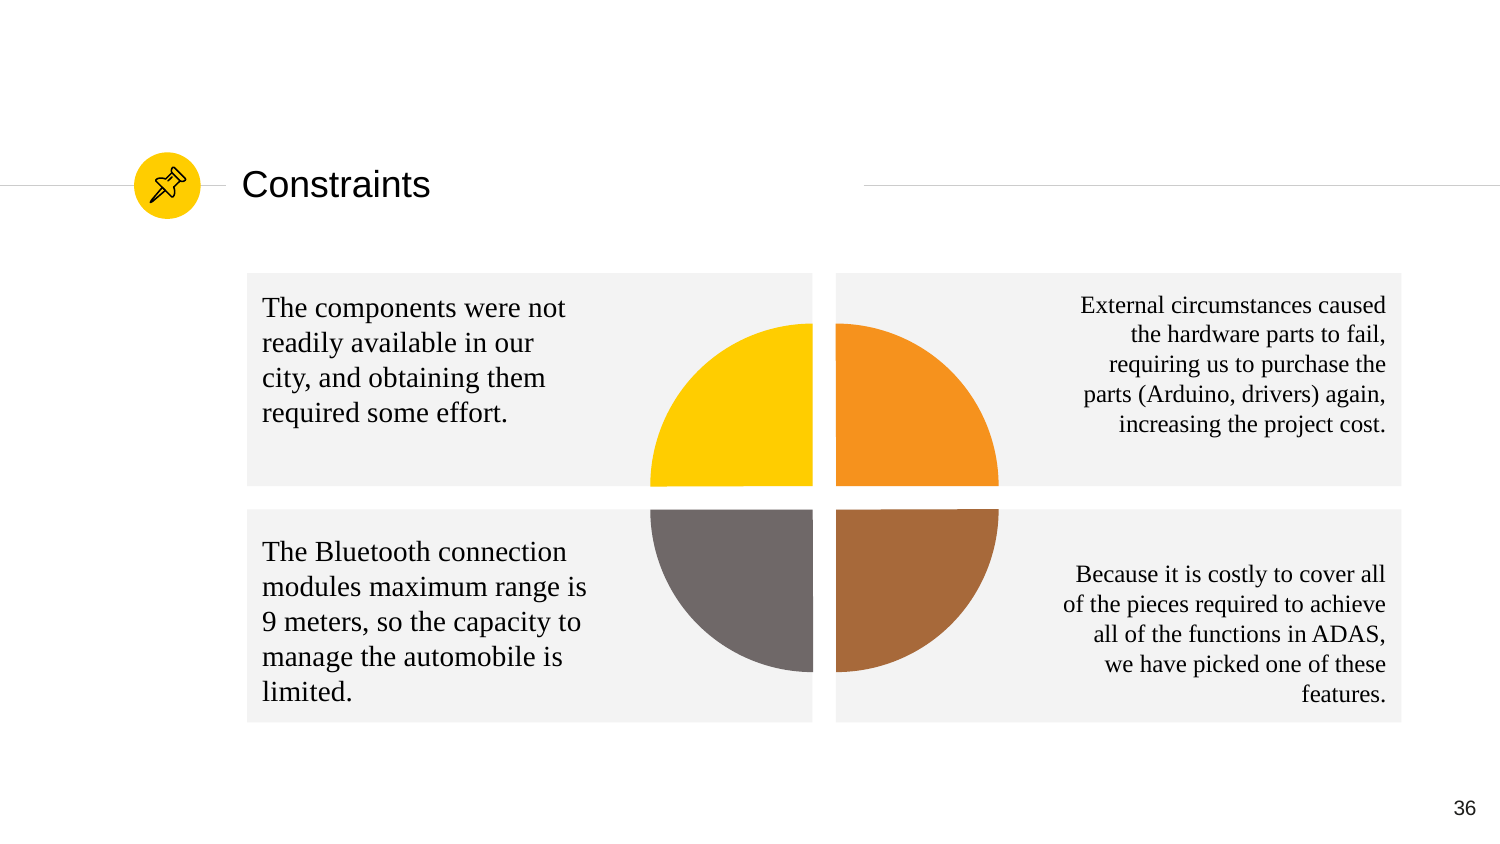

# Constraints

The components were not readily available in our city, and obtaining them required some effort.
External circumstances caused the hardware parts to fail, requiring us to purchase the parts (Arduino, drivers) again, increasing the project cost.

The Bluetooth connection modules maximum range is 9 meters, so the capacity to manage the automobile is limited.
Because it is costly to cover all of the pieces required to achieve all of the functions in ADAS, we have picked one of these features.

36